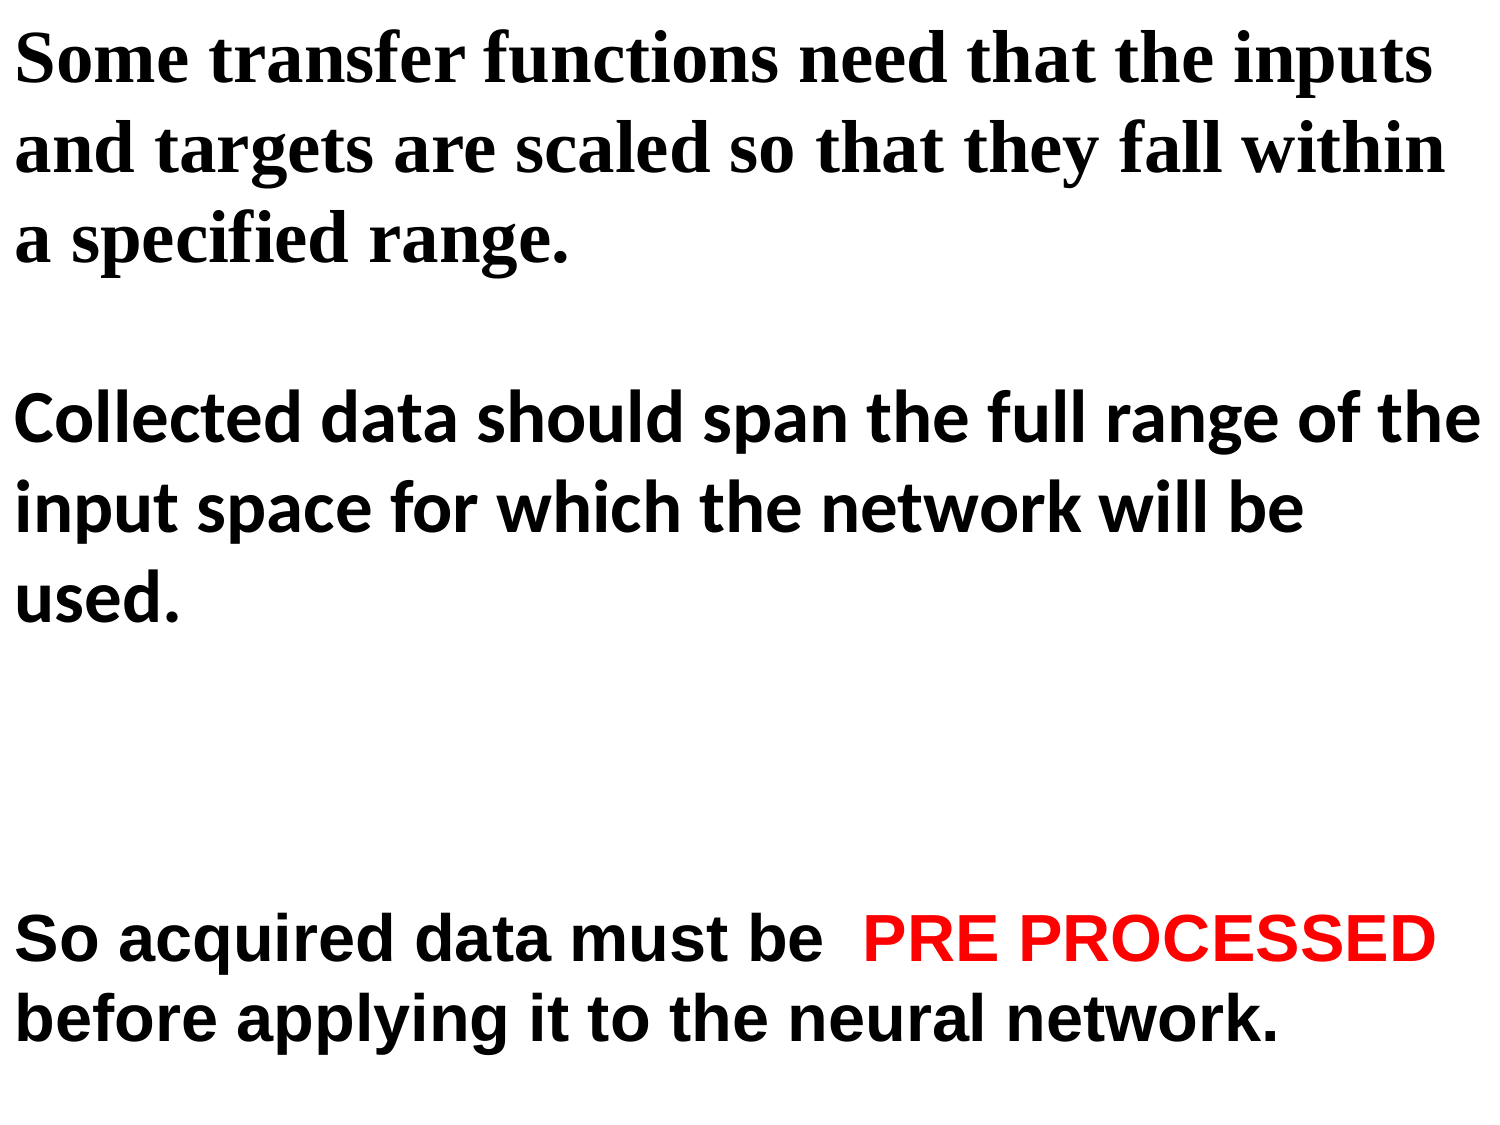

Some transfer functions need that the inputs and targets are scaled so that they fall within a specified range.

Collected data should span the full range of the input space for which the network will be used.

So acquired data must be  PRE PROCESSED before applying it to the neural network.